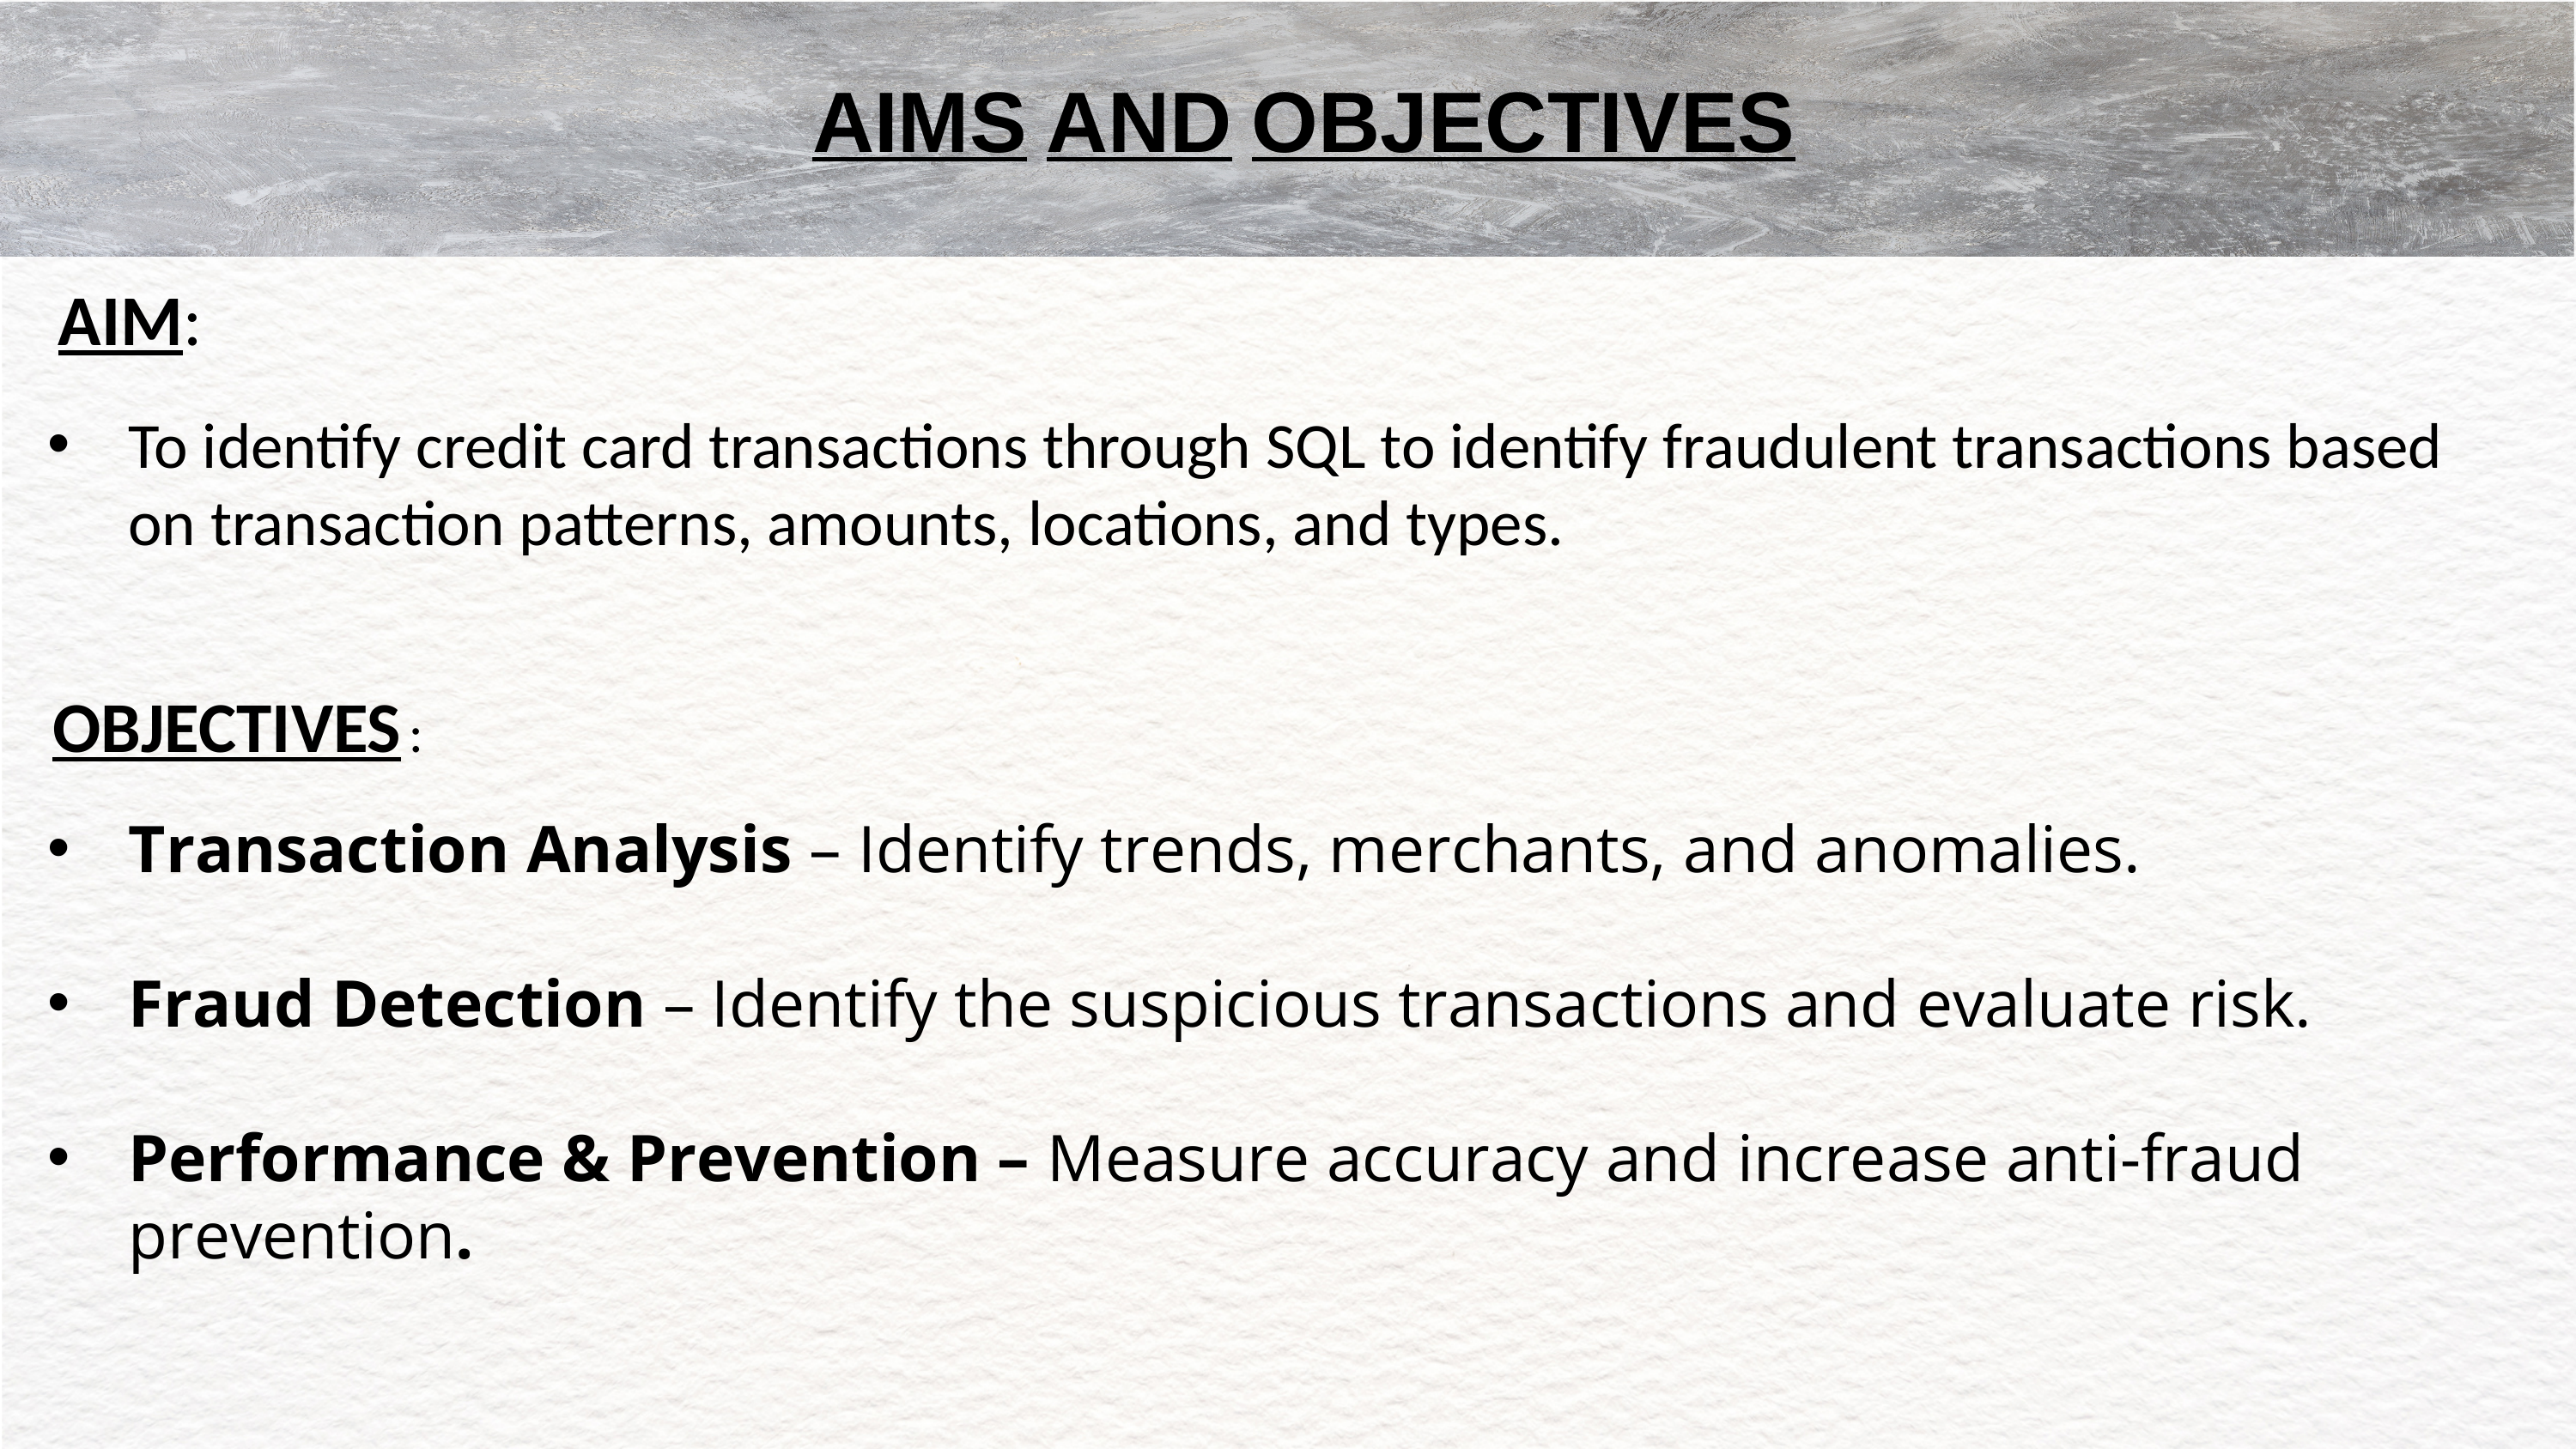

AIMS AND OBJECTIVES
﻿
AIM:
To identify credit card transactions through SQL to identify fraudulent transactions based on transaction patterns, amounts, locations, and types.
OBJECTIVES :
Transaction Analysis – Identify trends, merchants, and anomalies.

Fraud Detection – Identify the suspicious transactions and evaluate risk.

Performance & Prevention – Measure accuracy and increase anti-fraud prevention.